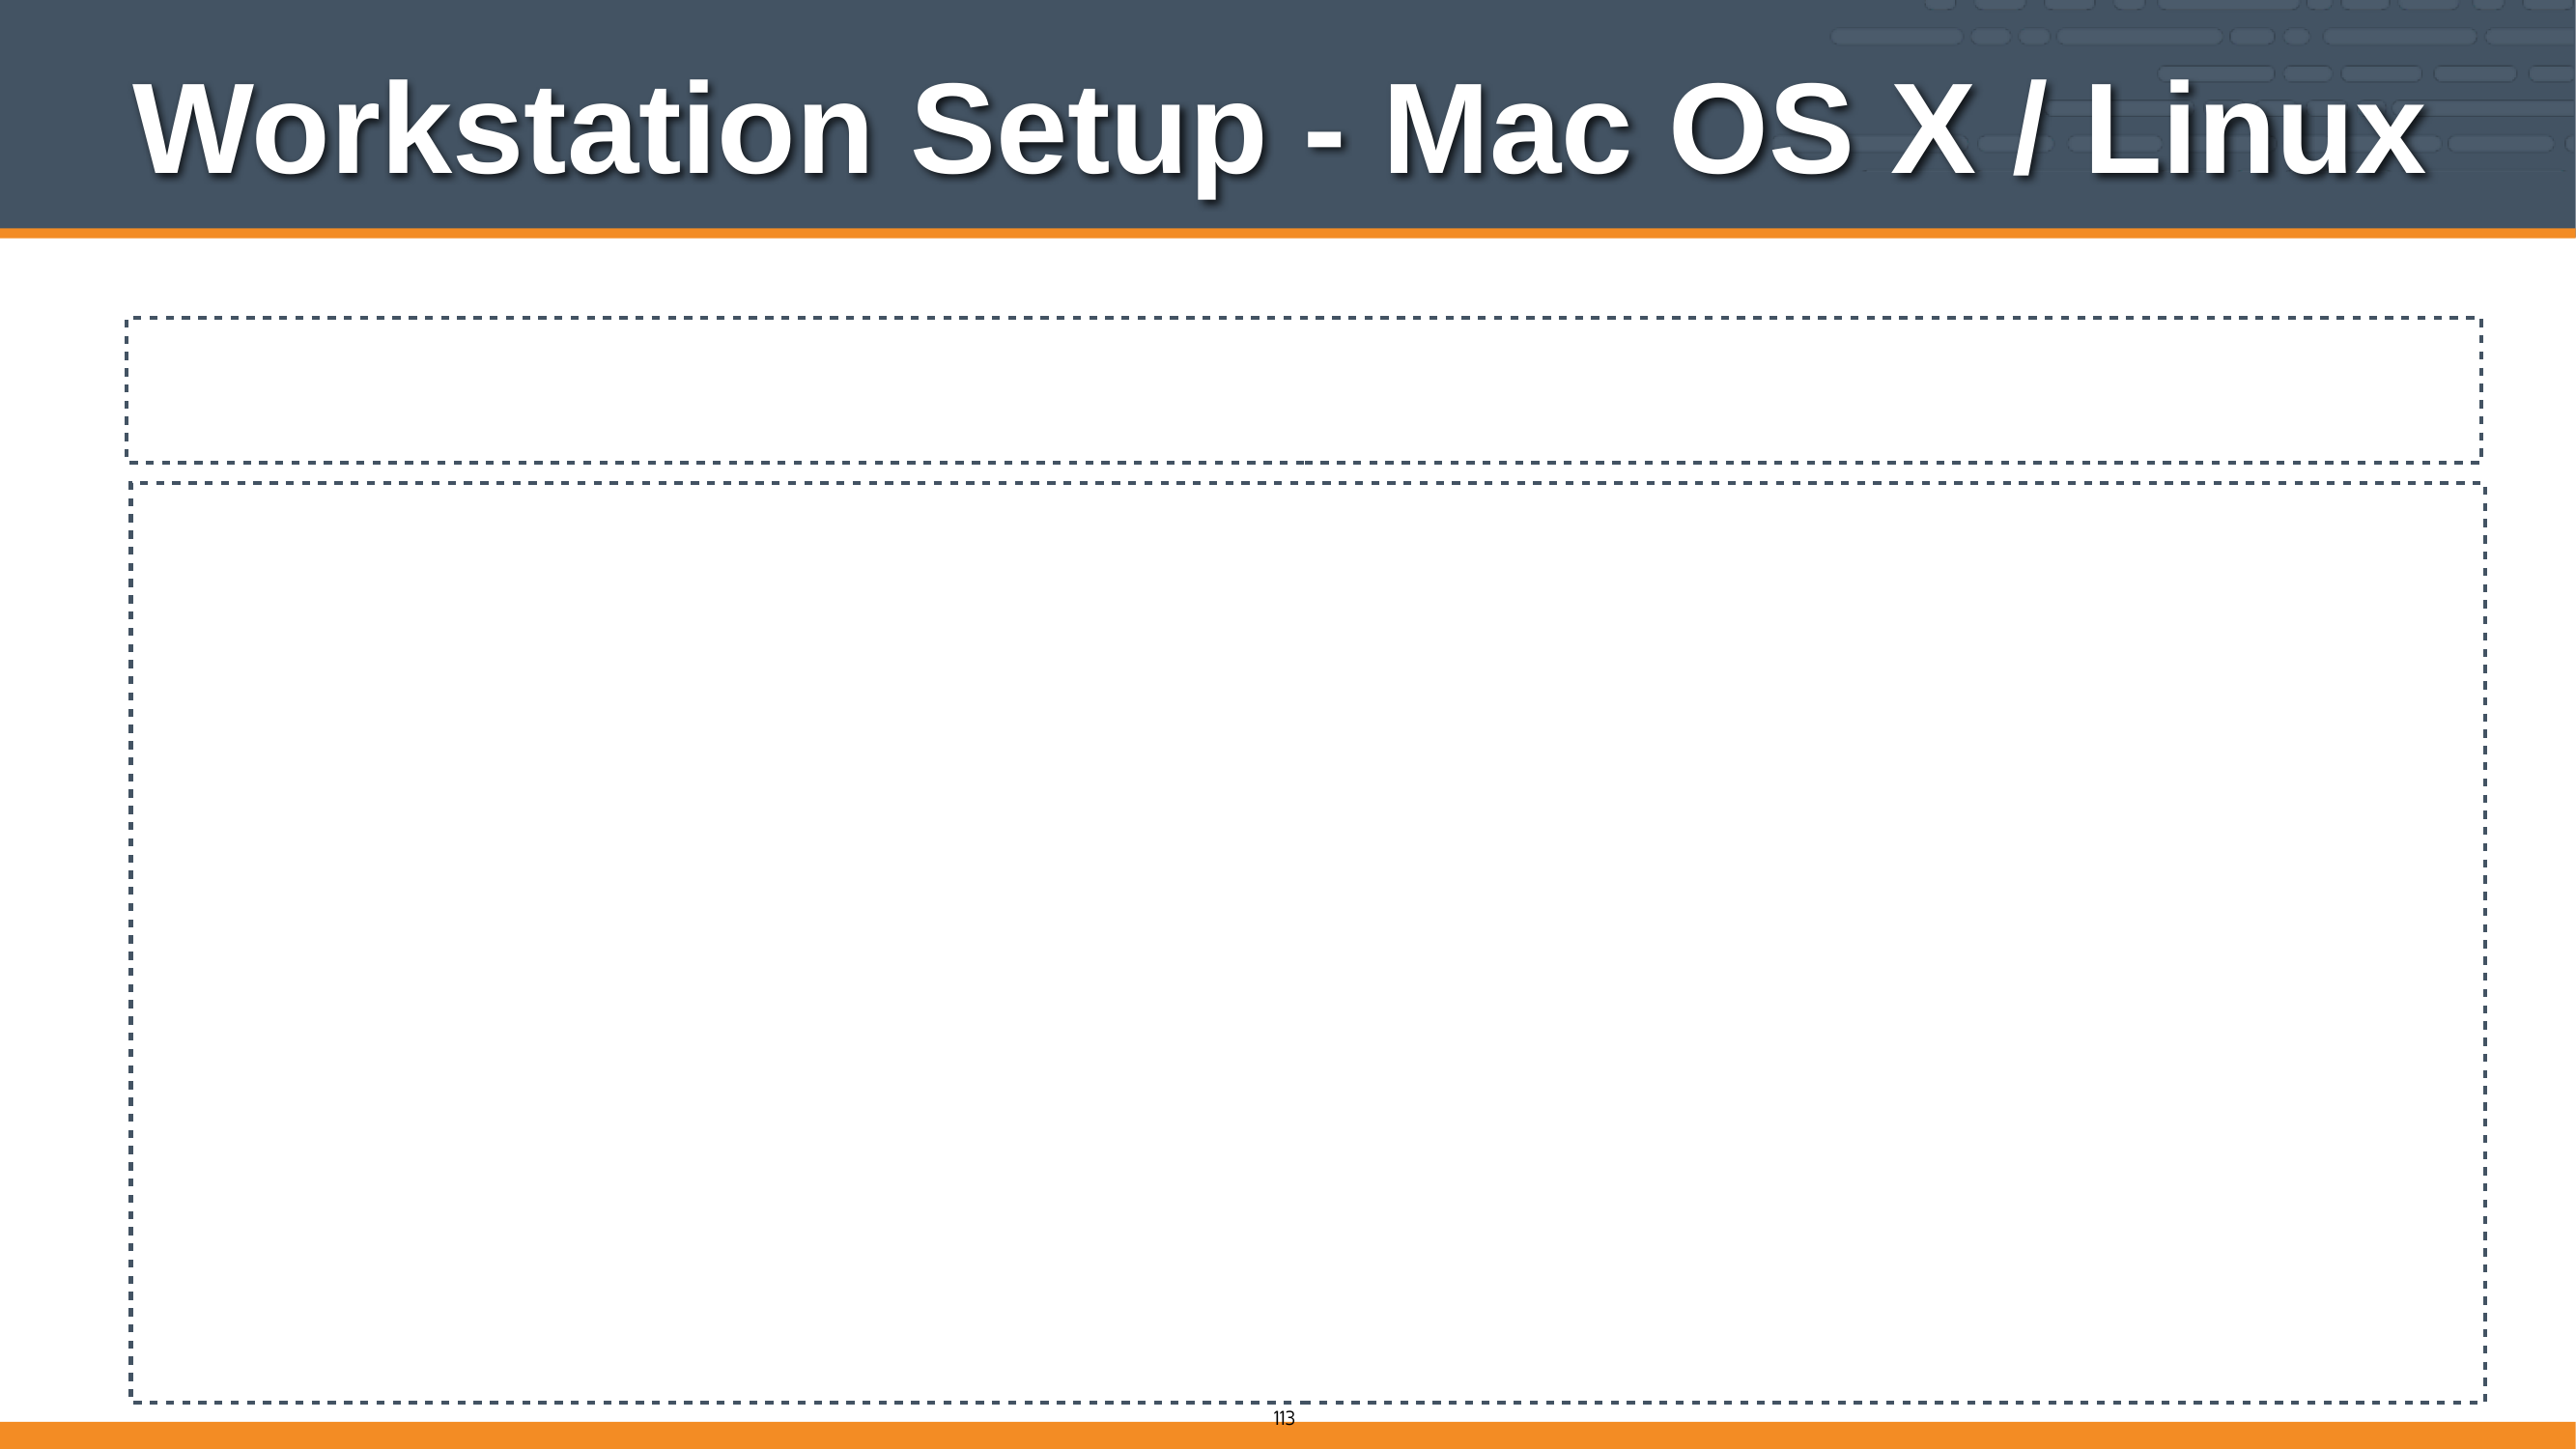

# Workstation Setup - Mac OS X / Linux
$ curl -L http://www.chef.io/chef/install.sh | sudo bash
  % Total    % Received % Xferd  Average Speed   Time    Time     Time  Current
                                 Dload  Upload   Total   Spent    Left  Speed
100 14100  100 14100    0     0   8814      0  0:00:01  0:00:01 --:--:--  8812
Downloading Chef  for mac_os_x...
downloading http://www.getchef.com/chef/metadata?v=&prerelease=false&p=mac_os_x&pv=10.7&m=x86_64
  to file /tmp/install.sh.79770/metadata.txt
trying curl...
url	 http://opscode-omnibus-packages.s3.amazonaws.com/mac_os_x/10.7/x86_64/chef-11.8.2_1.mac_os_x.10.7.2.sh
md5	 af157c6ef941e52f69a9dd6a3b57f597
sha256	c003c0951d80245b1f02c4588f9157a55e7b94a00dd6ac163aed8ef2e854619a
downloaded metadata file looks valid...
downloading http://opscode-omnibus-packages.s3.amazonaws.com/mac_os_x/10.7/x86_64/chef-11.8.2_1.mac_os_x.10.7.2.sh
  to file /tmp/install.sh.79770/chef--mac_os_x-10.7-x86_64.sh
trying curl...
............................................................................
Thank you for installing Chef!

Checksum compare with shasum succeeded.
Installing Chef
installing with sh...
Verifying archive integrity... All good.
Uncompressing The full stack of chef
113